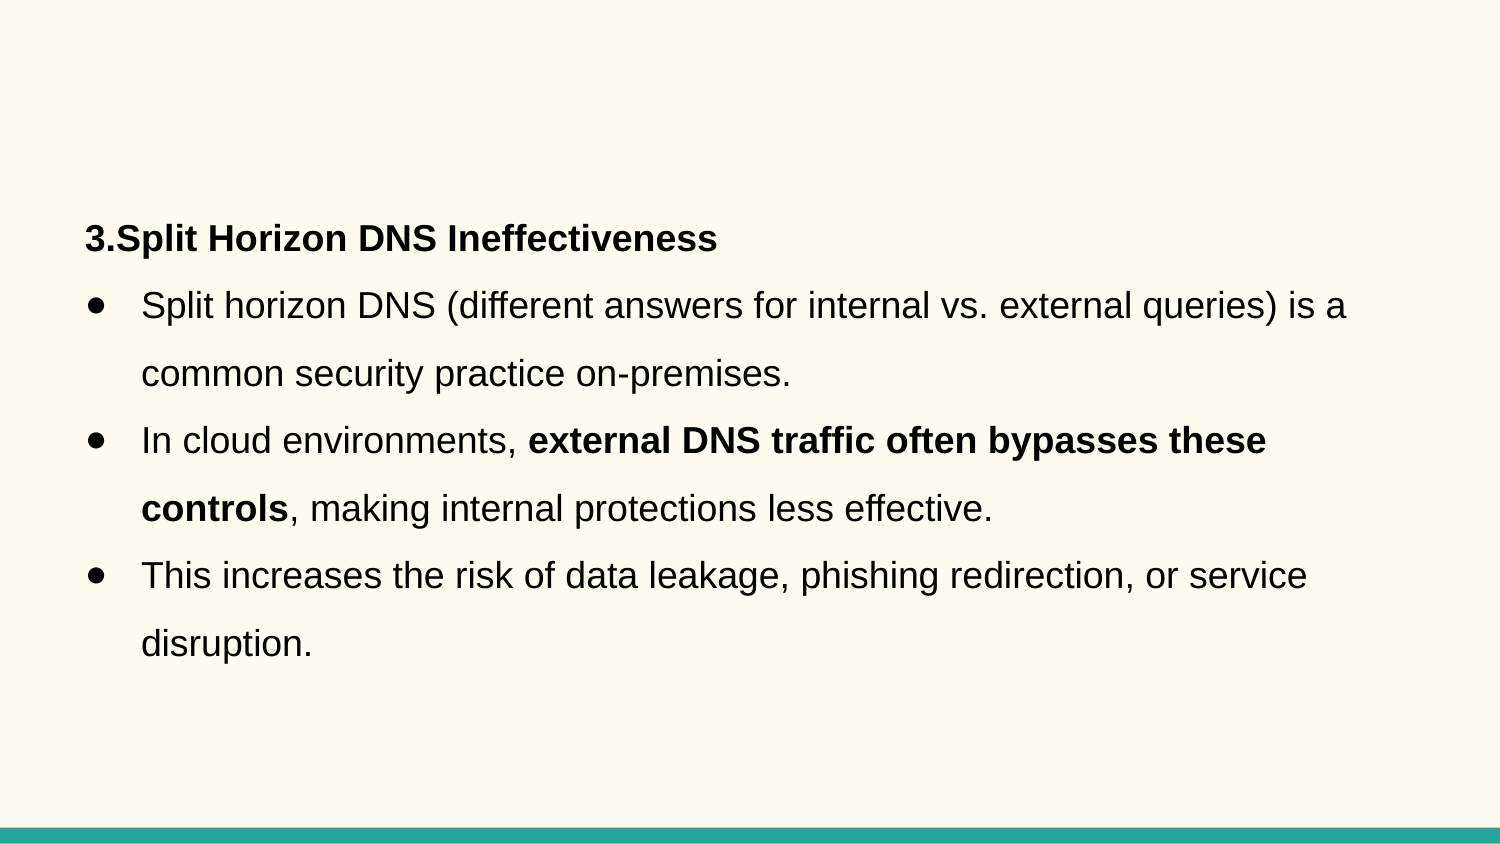

#
3.Split Horizon DNS Ineffectiveness
Split horizon DNS (different answers for internal vs. external queries) is a common security practice on-premises.
In cloud environments, external DNS traffic often bypasses these controls, making internal protections less effective.
This increases the risk of data leakage, phishing redirection, or service disruption.